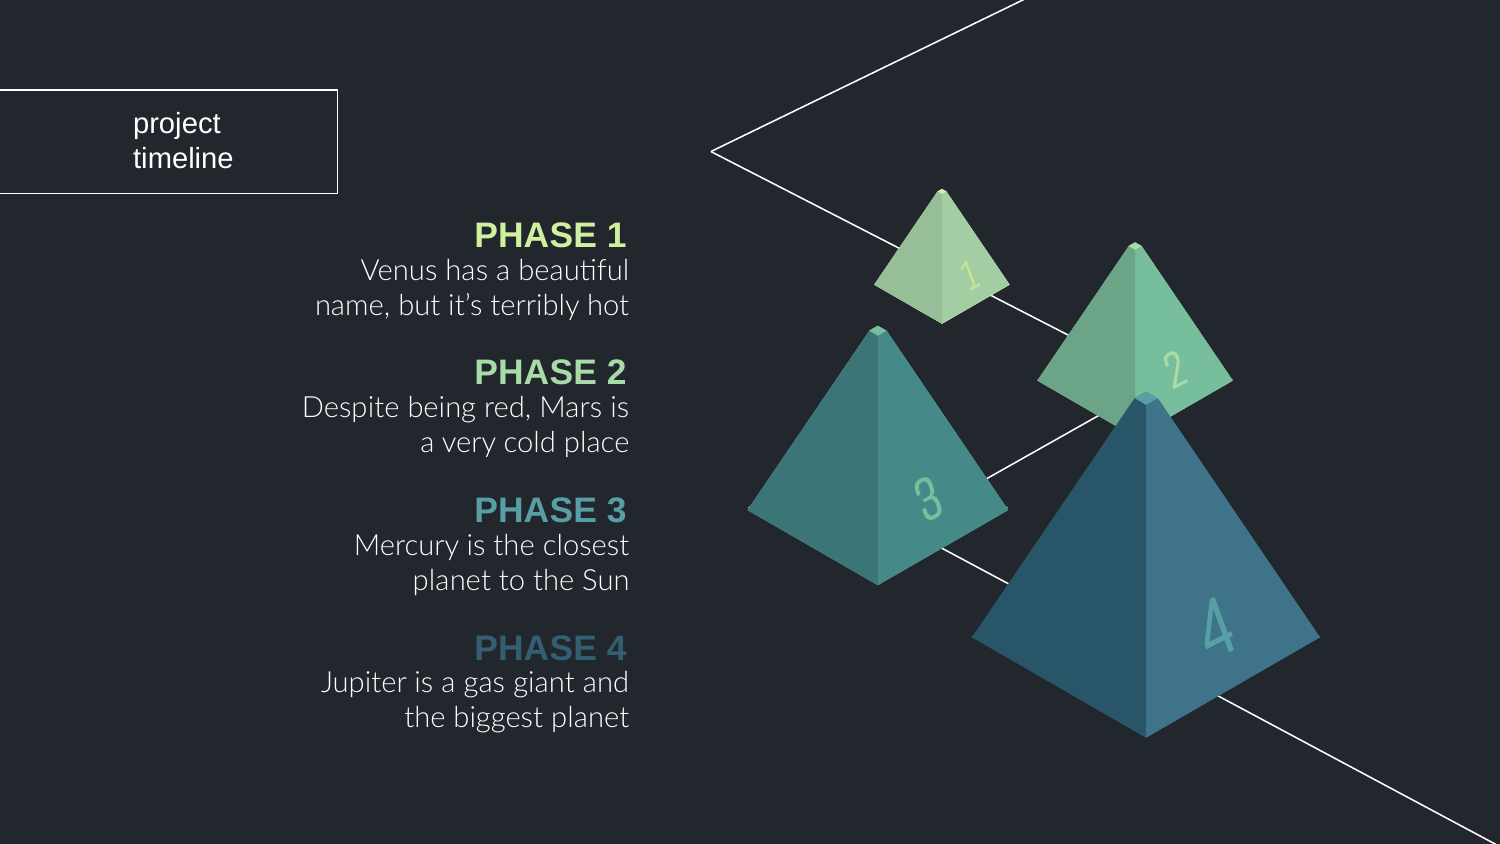

# project timeline

PHASE 1
Venus has a beautiful name, but it’s terribly hot
PHASE 2
Despite being red, Mars is a very cold place
PHASE 3
Mercury is the closest planet to the Sun
PHASE 4
Jupiter is a gas giant and the biggest planet